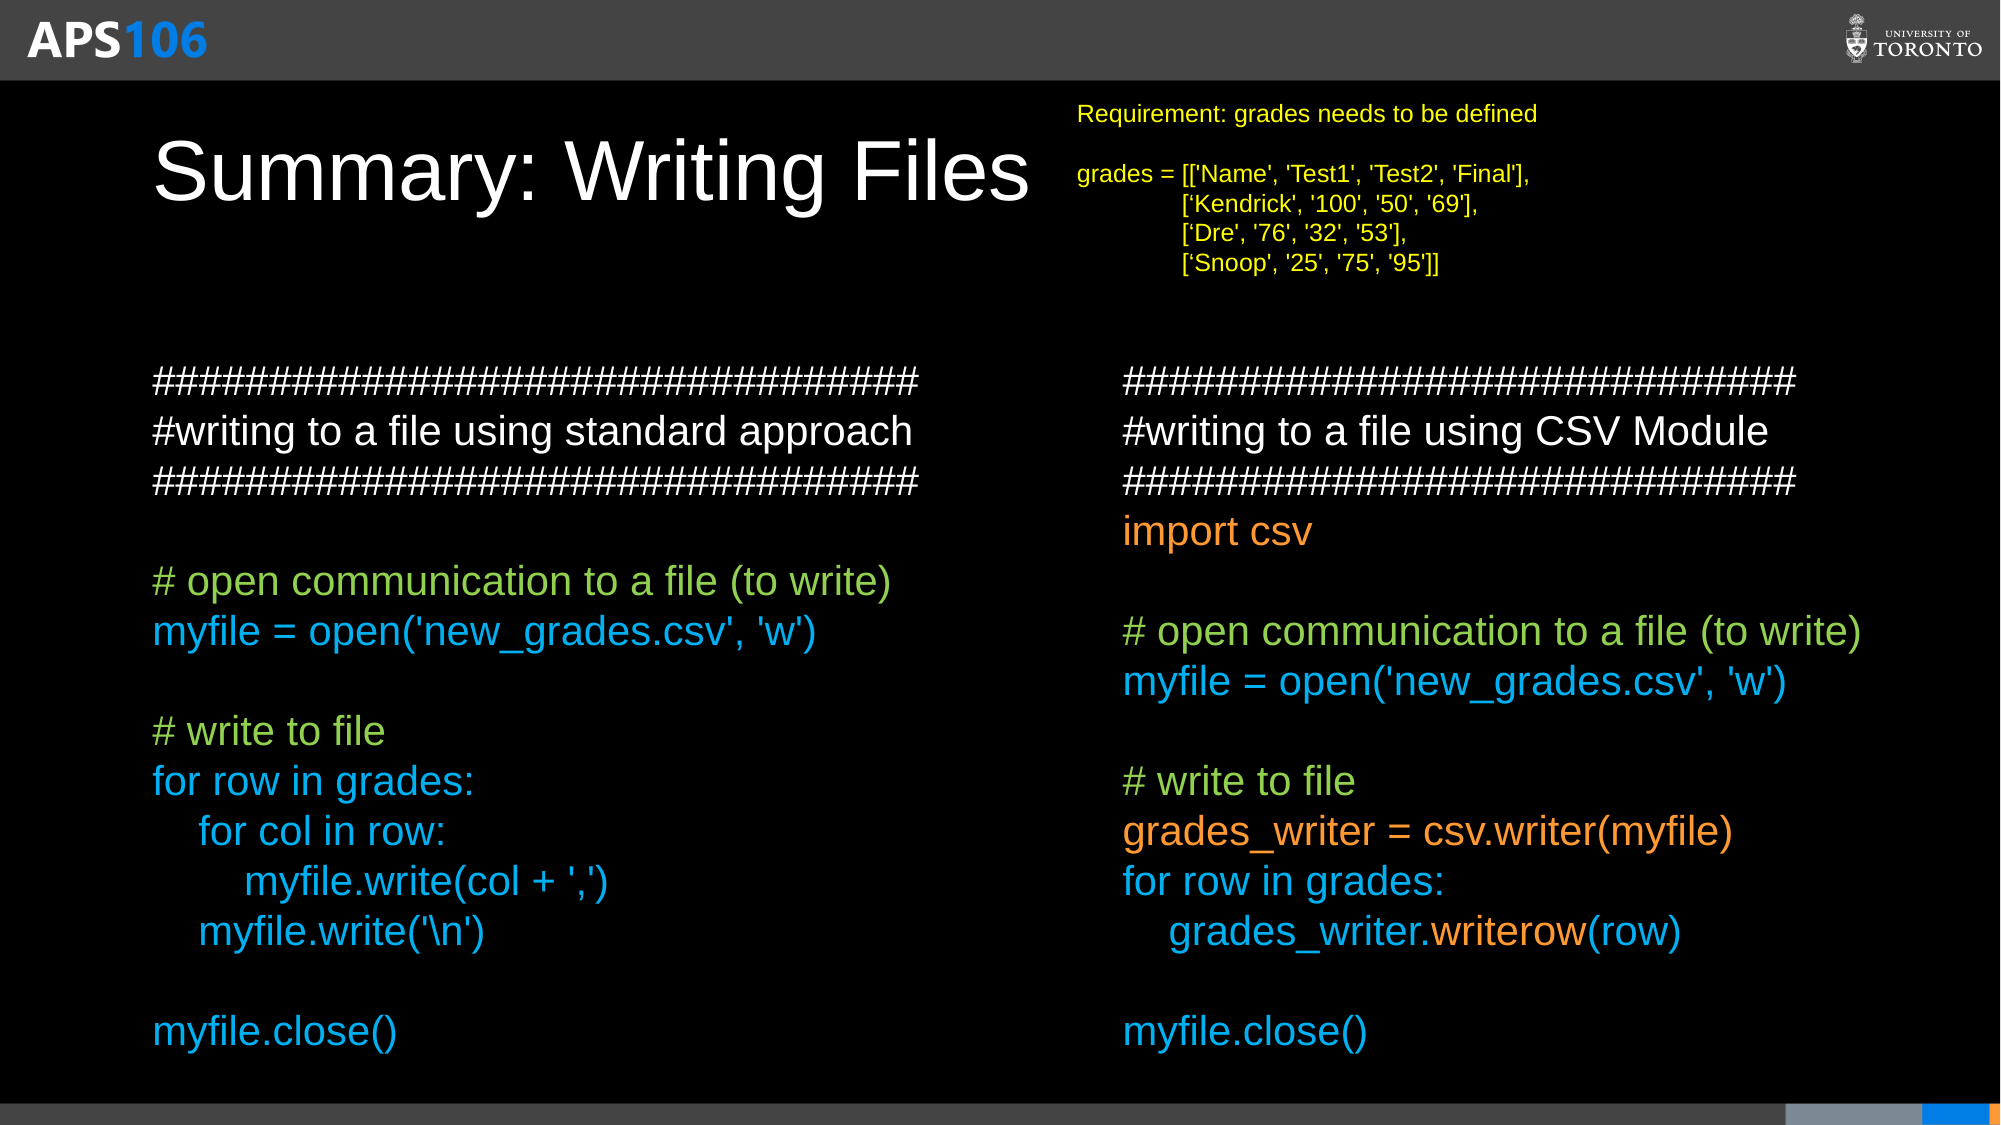

Requirement: grades needs to be defined

grades = [['Name', 'Test1', 'Test2', 'Final'],
               [‘Kendrick', '100', '50', '69'],
               [‘Dre', '76', '32', '53'],
               [‘Snoop', '25', '75', '95']]

# Summary: Writing Files
#################################
#writing to a file using standard approach
#################################

# open communication to a file (to write)
myfile = open('new_grades.csv', 'w')

# write to file
for row in grades:
    for col in row:
        myfile.write(col + ',')
    myfile.write('\n')

myfile.close()

#############################
#writing to a file using CSV Module
#############################
import csv

# open communication to a file (to write)
myfile = open('new_grades.csv', 'w')

# write to file
grades_writer = csv.writer(myfile)
for row in grades:
    grades_writer.writerow(row)

myfile.close()